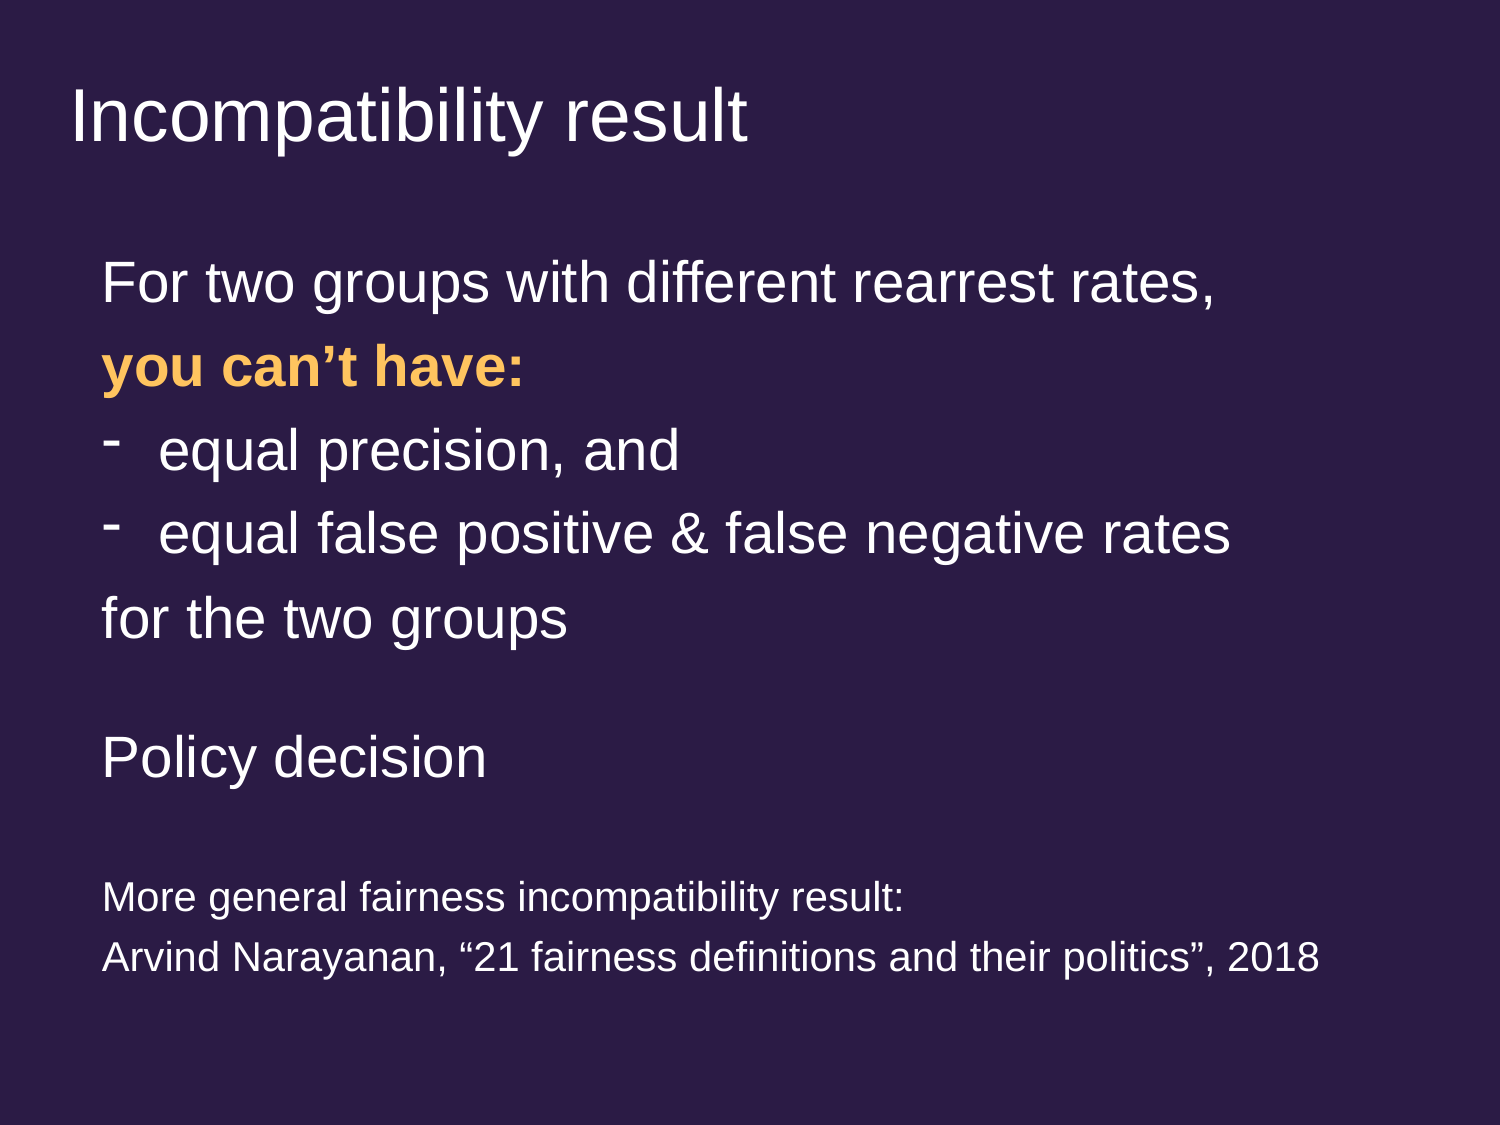

# Incompatibility result

For two groups with different rearrest rates,
you can’t have:
equal precision, and
equal false positive & false negative rates
for the two groups

Policy decision

More general fairness incompatibility result:
Arvind Narayanan, “21 fairness definitions and their politics”, 2018